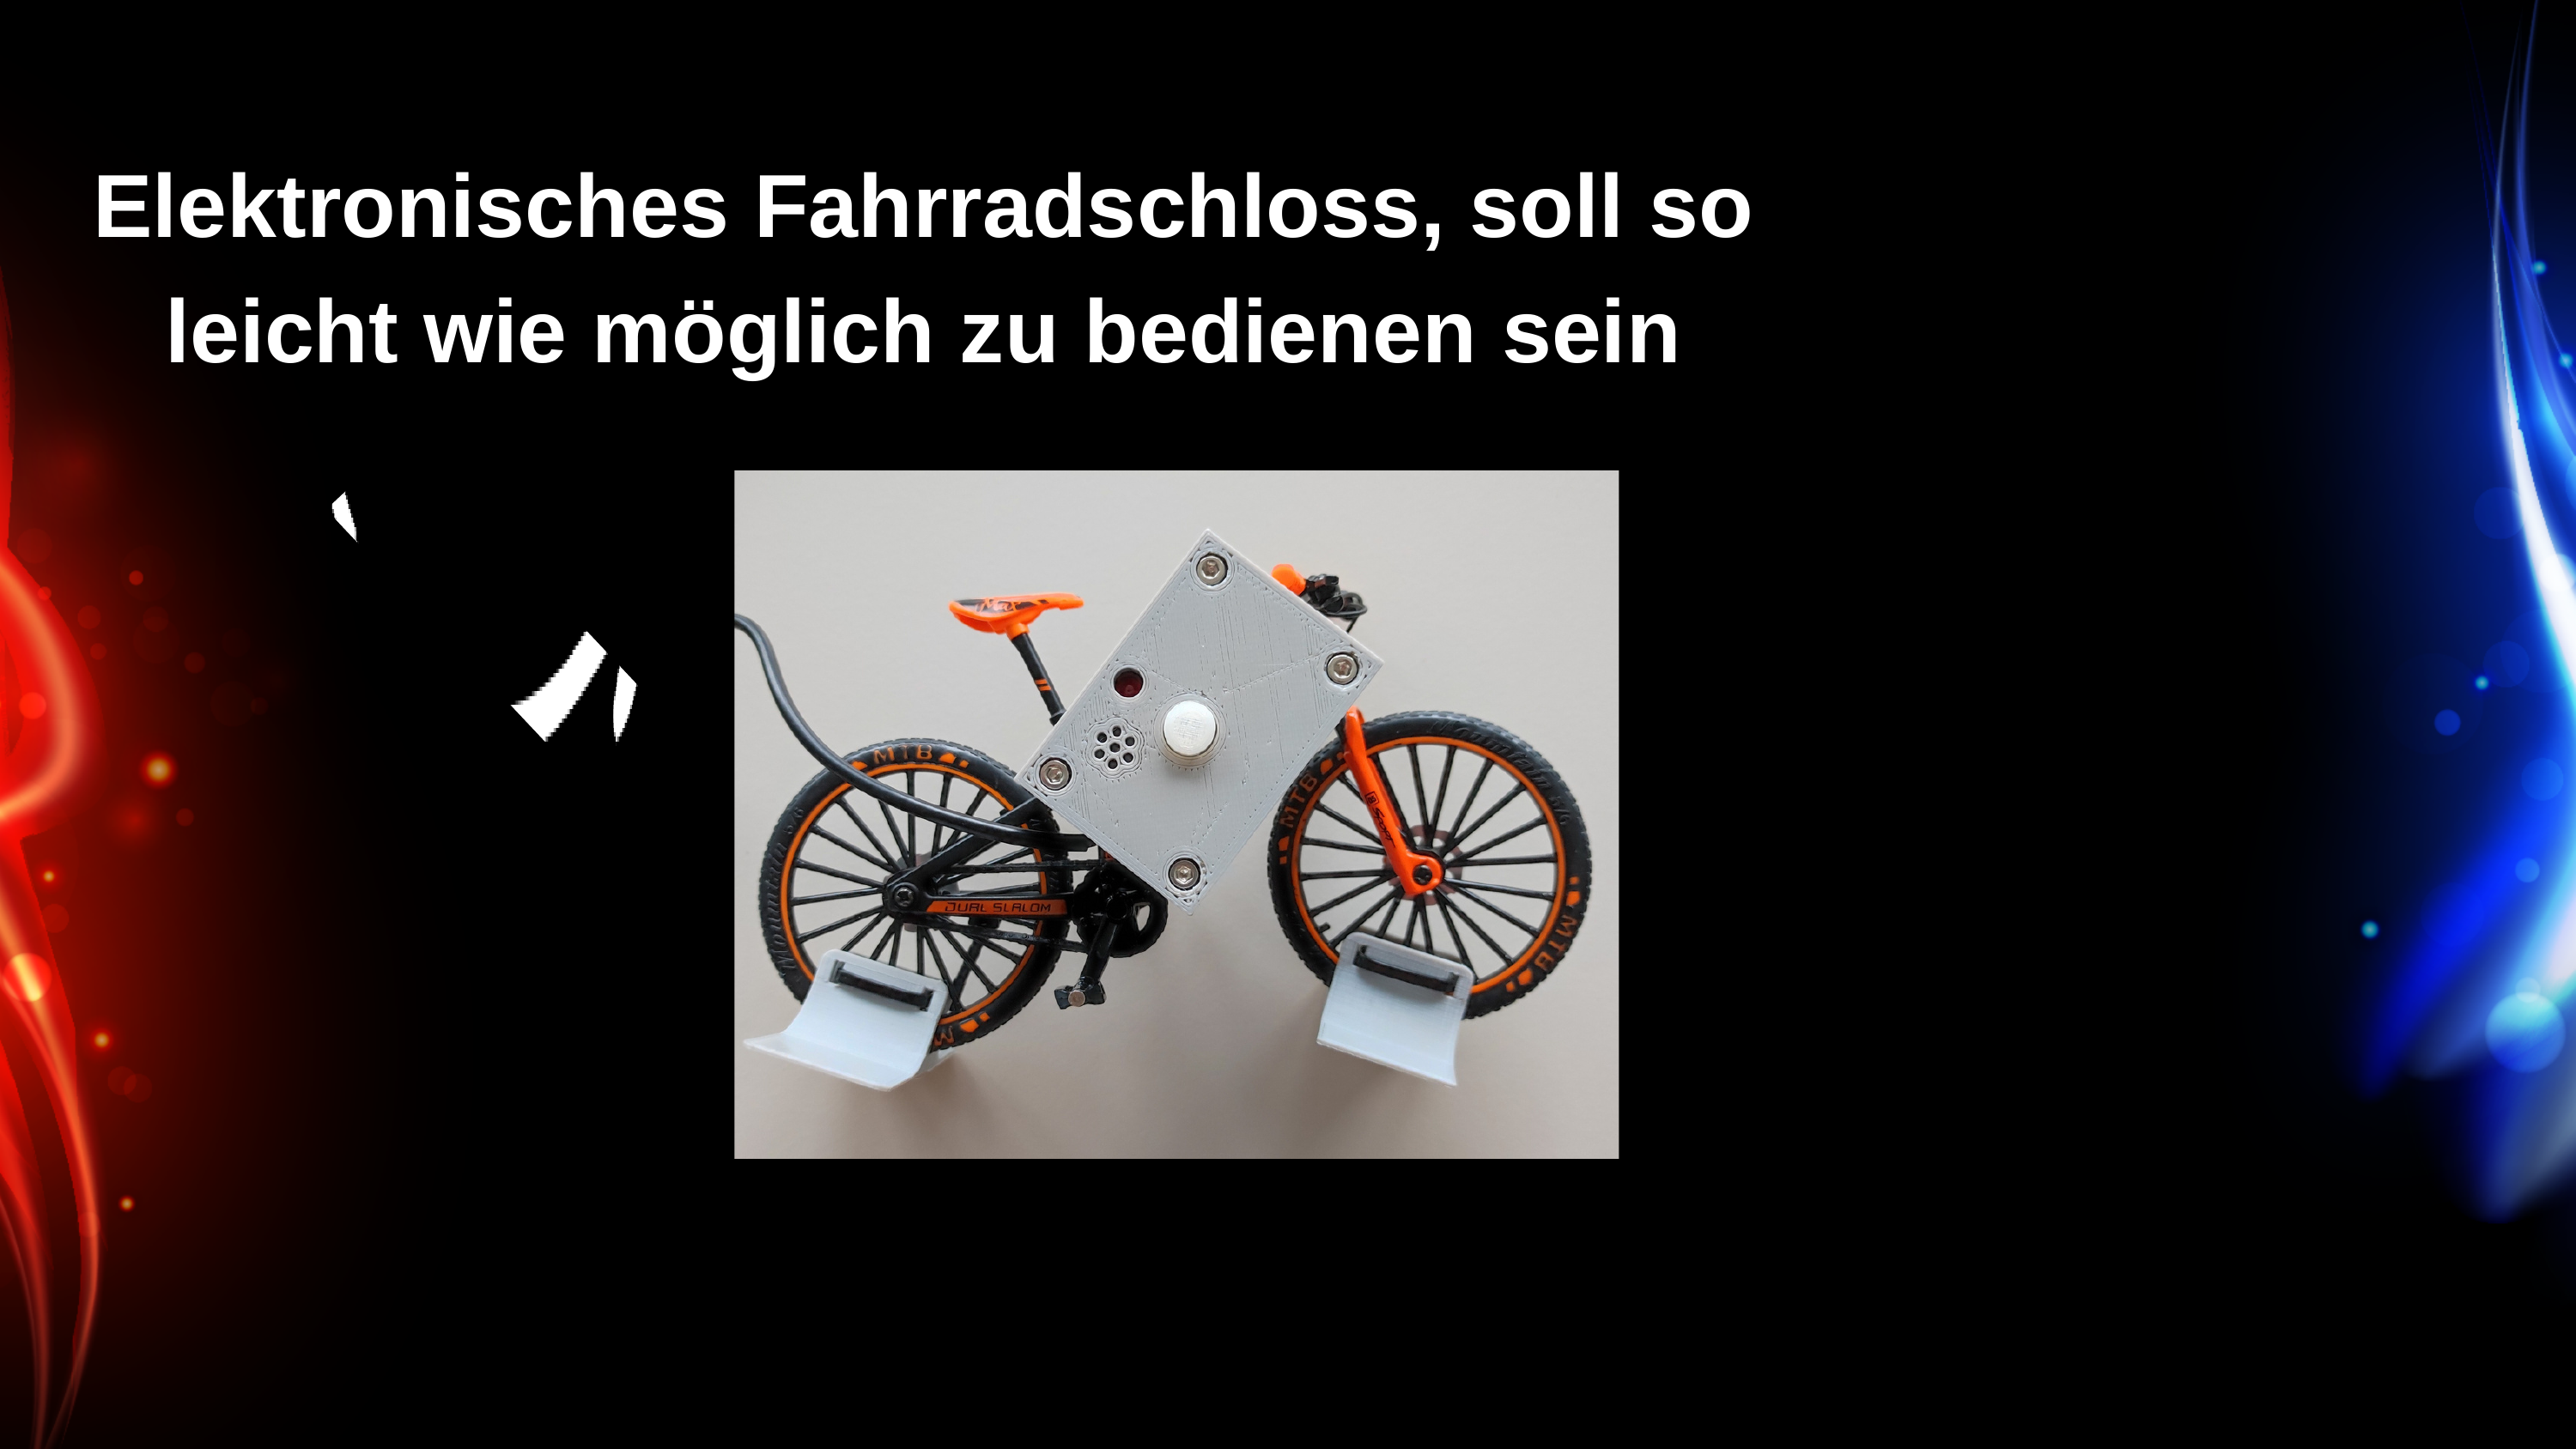

Elektronisches Fahrradschloss, soll so leicht wie möglich zu bedienen sein